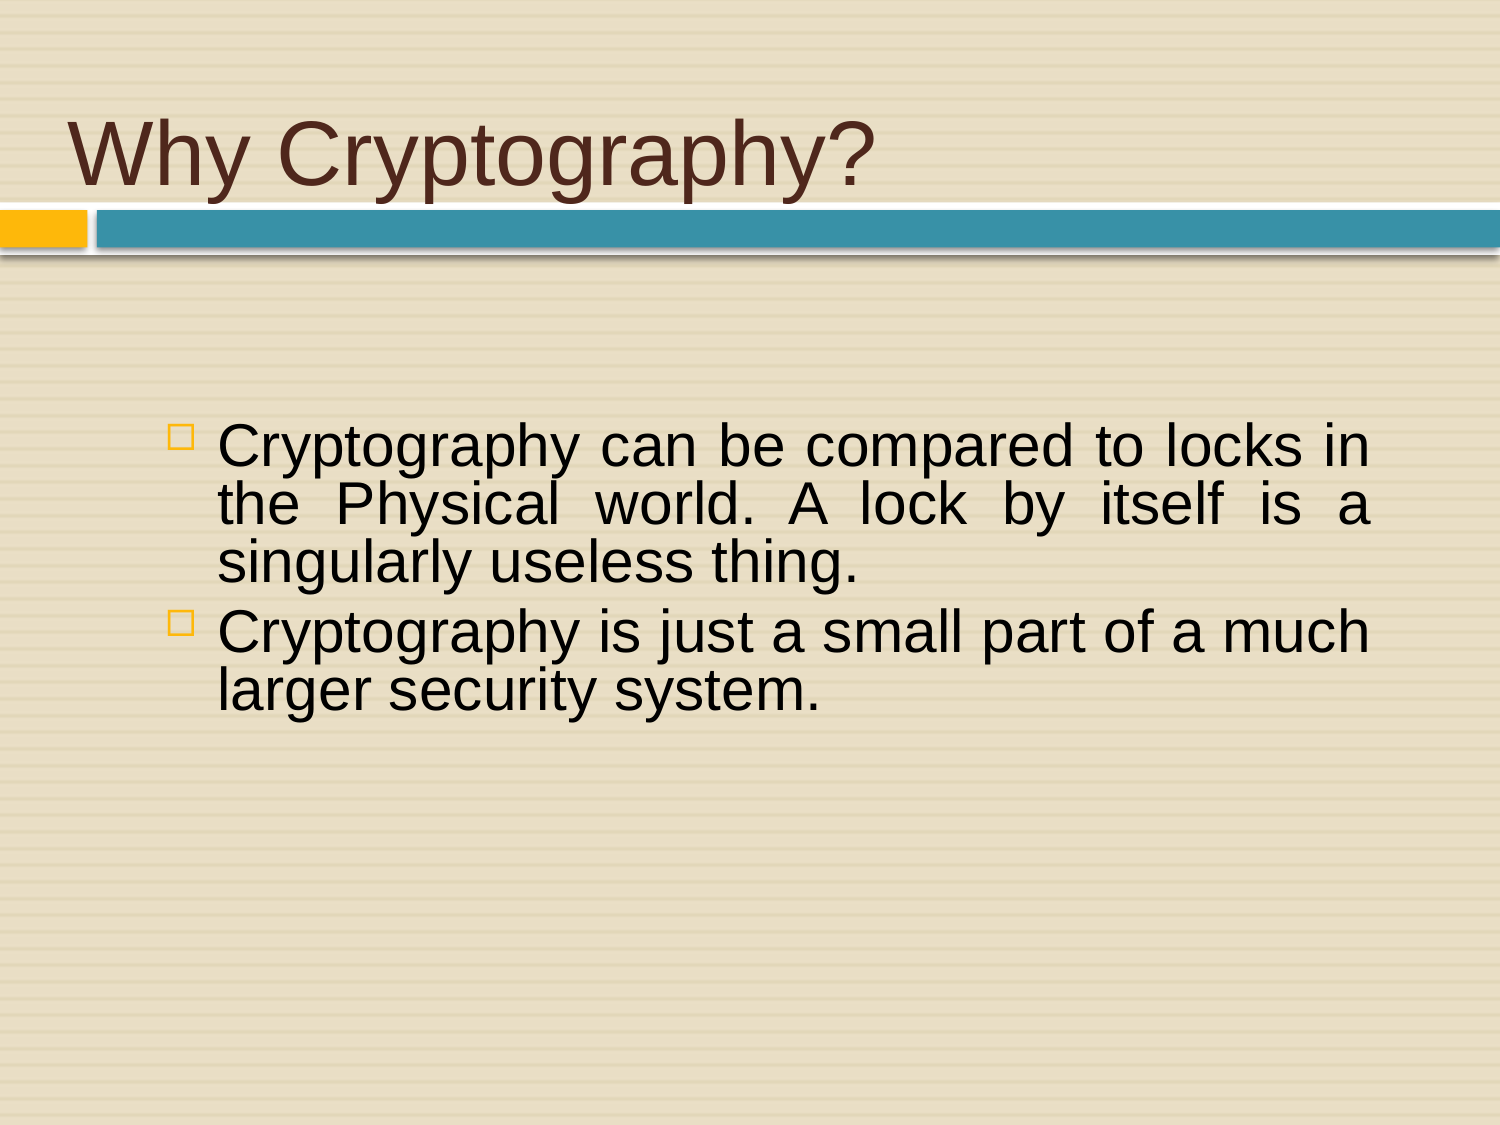

# Why Cryptography?
Cryptography can be compared to locks in the Physical world. A lock by itself is a singularly useless thing.
Cryptography is just a small part of a much larger security system.